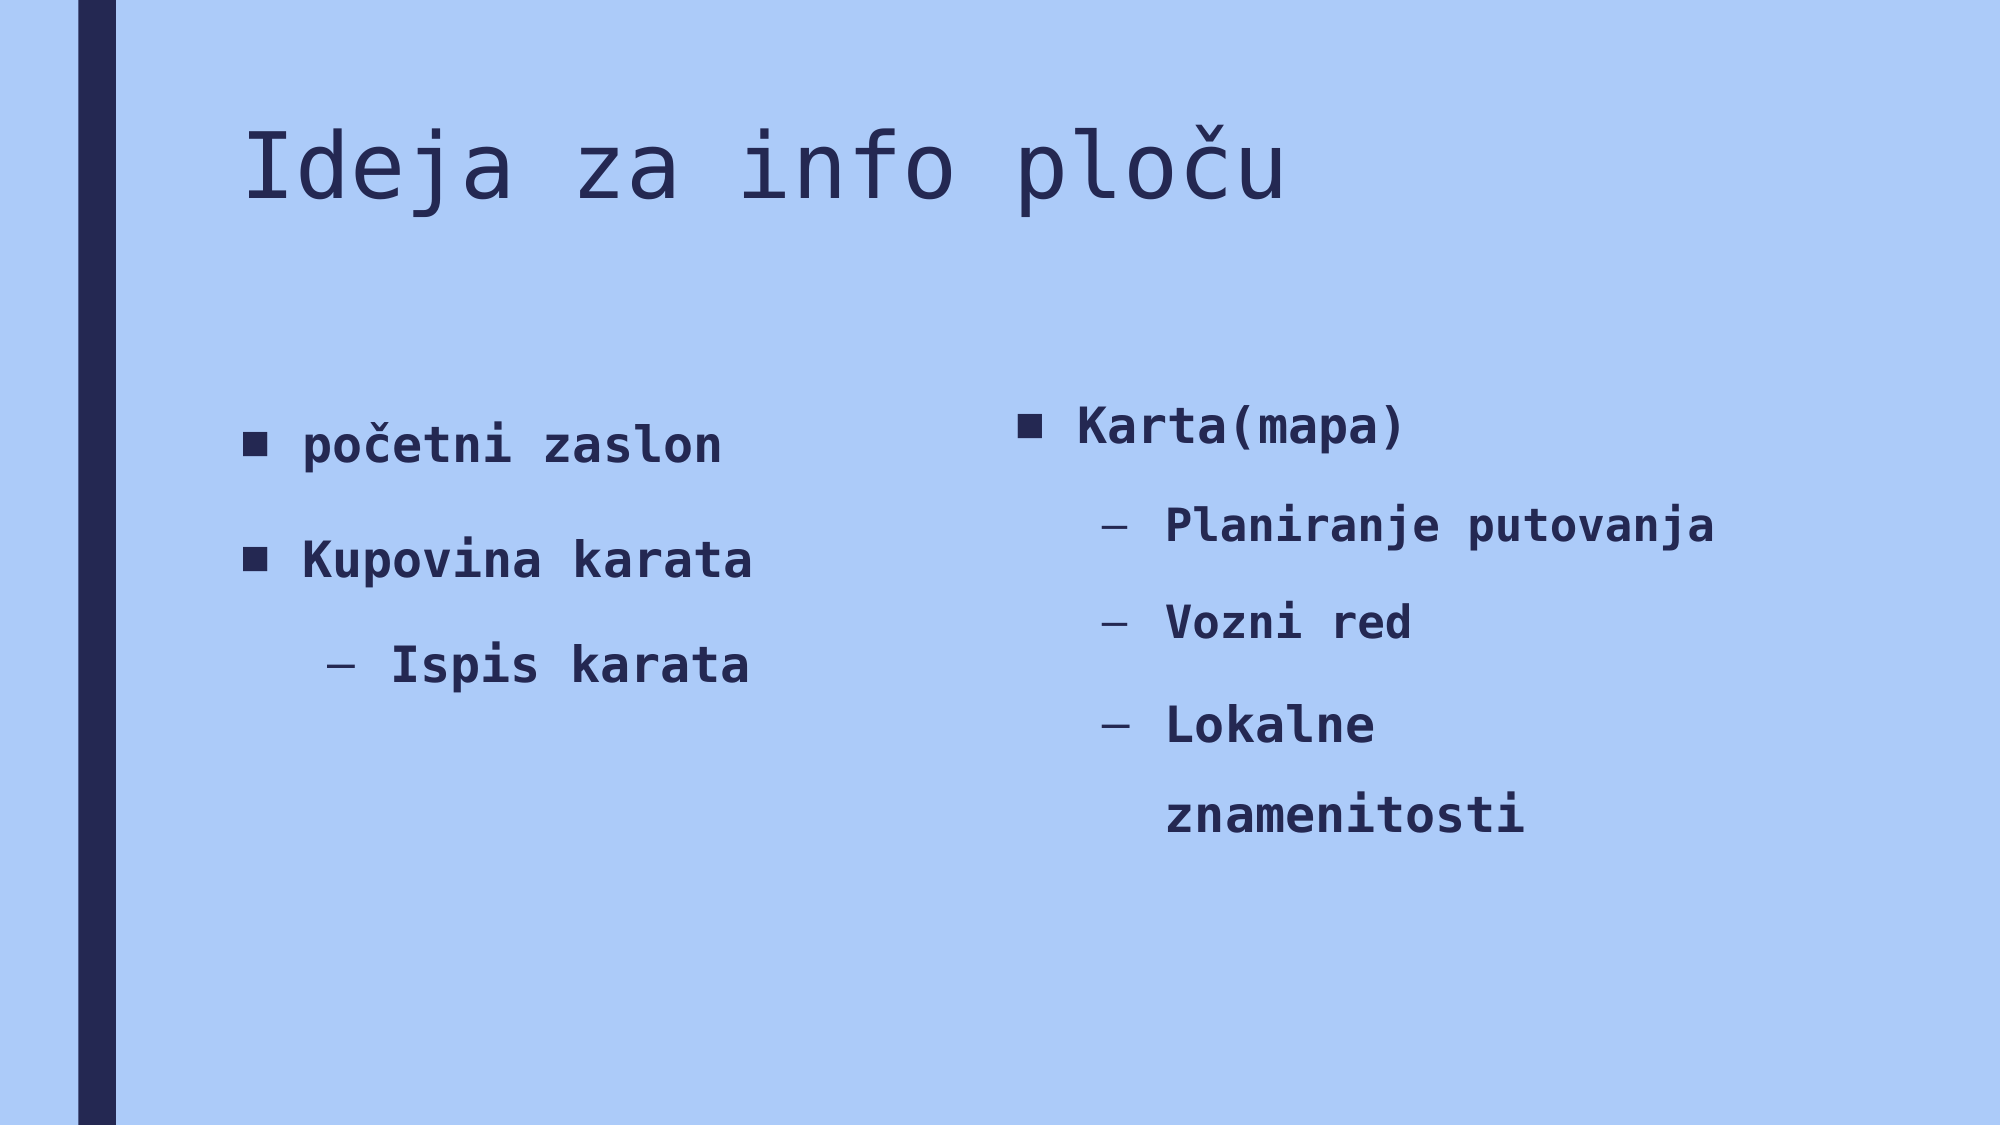

# Ideja za info ploču
Karta(mapa)
Planiranje putovanja
Vozni red
Lokalne znamenitosti
početni zaslon
Kupovina karata
Ispis karata